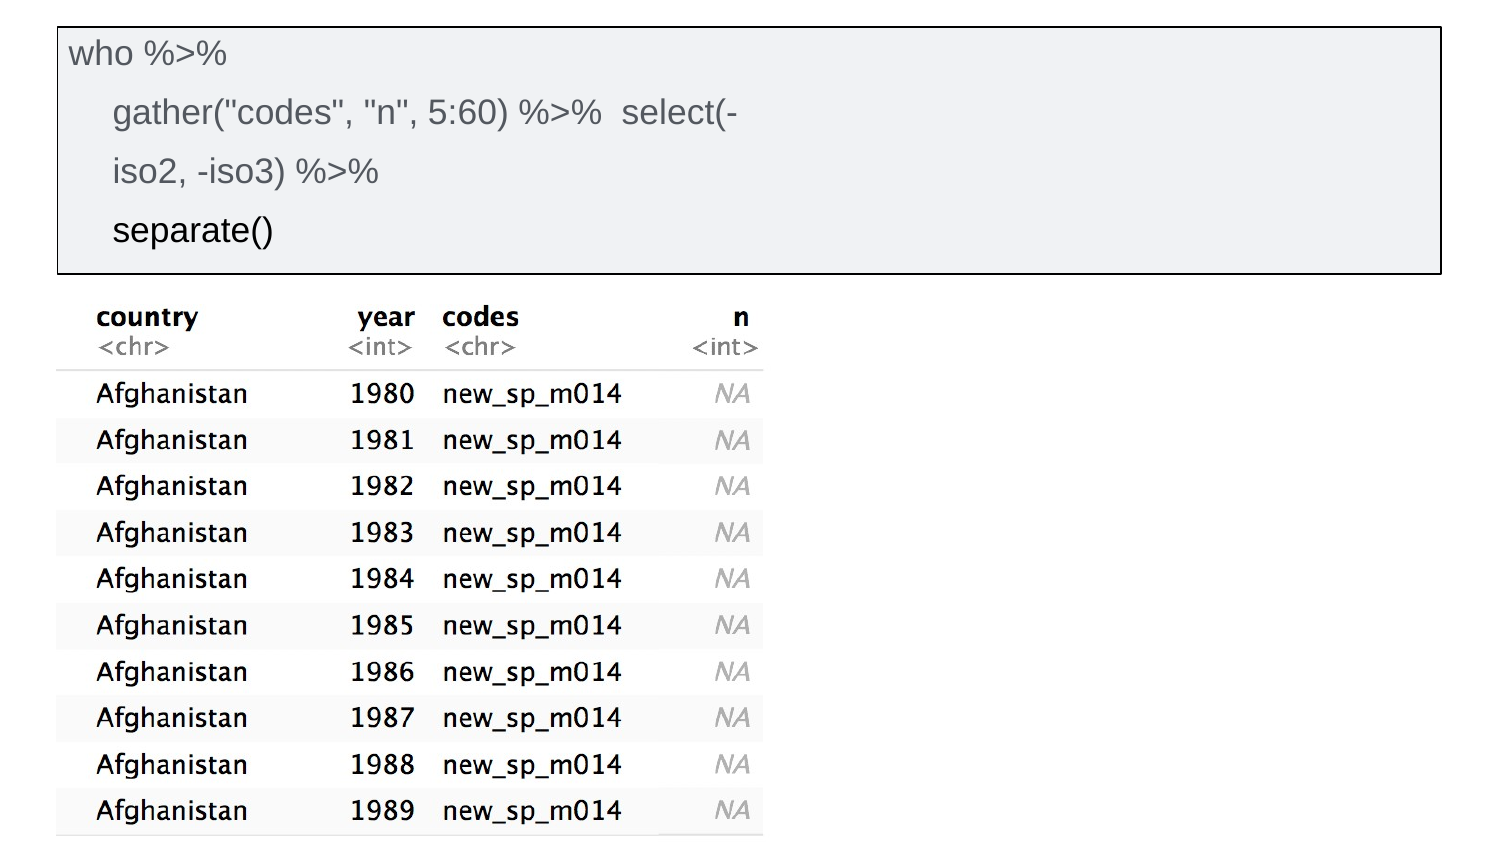

who %>%
gather("codes", "n", 5:60) %>%  select(-iso2, -iso3) %>%
separate()